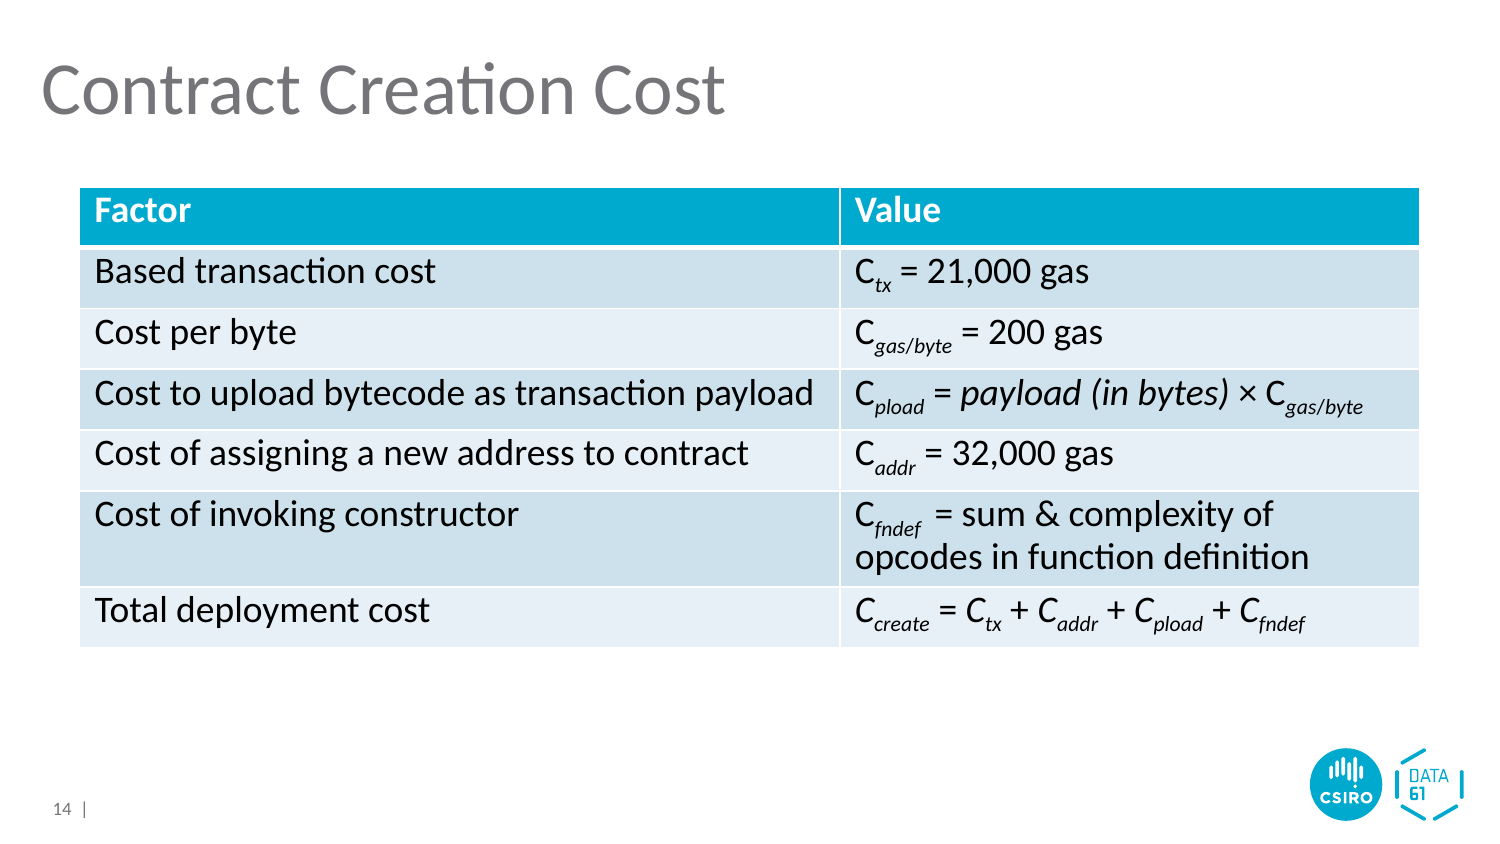

# Contract Creation Cost
| Factor | Value |
| --- | --- |
| Based transaction cost | Ctx = 21,000 gas |
| Cost per byte | Cgas/byte = 200 gas |
| Cost to upload bytecode as transaction payload | Cpload = payload (in bytes) × Cgas/byte |
| Cost of assigning a new address to contract | Caddr = 32,000 gas |
| Cost of invoking constructor | Cfndef = sum & complexity of opcodes in function definition |
| Total deployment cost | Ccreate = Ctx + Caddr + Cpload + Cfndef |
14  |